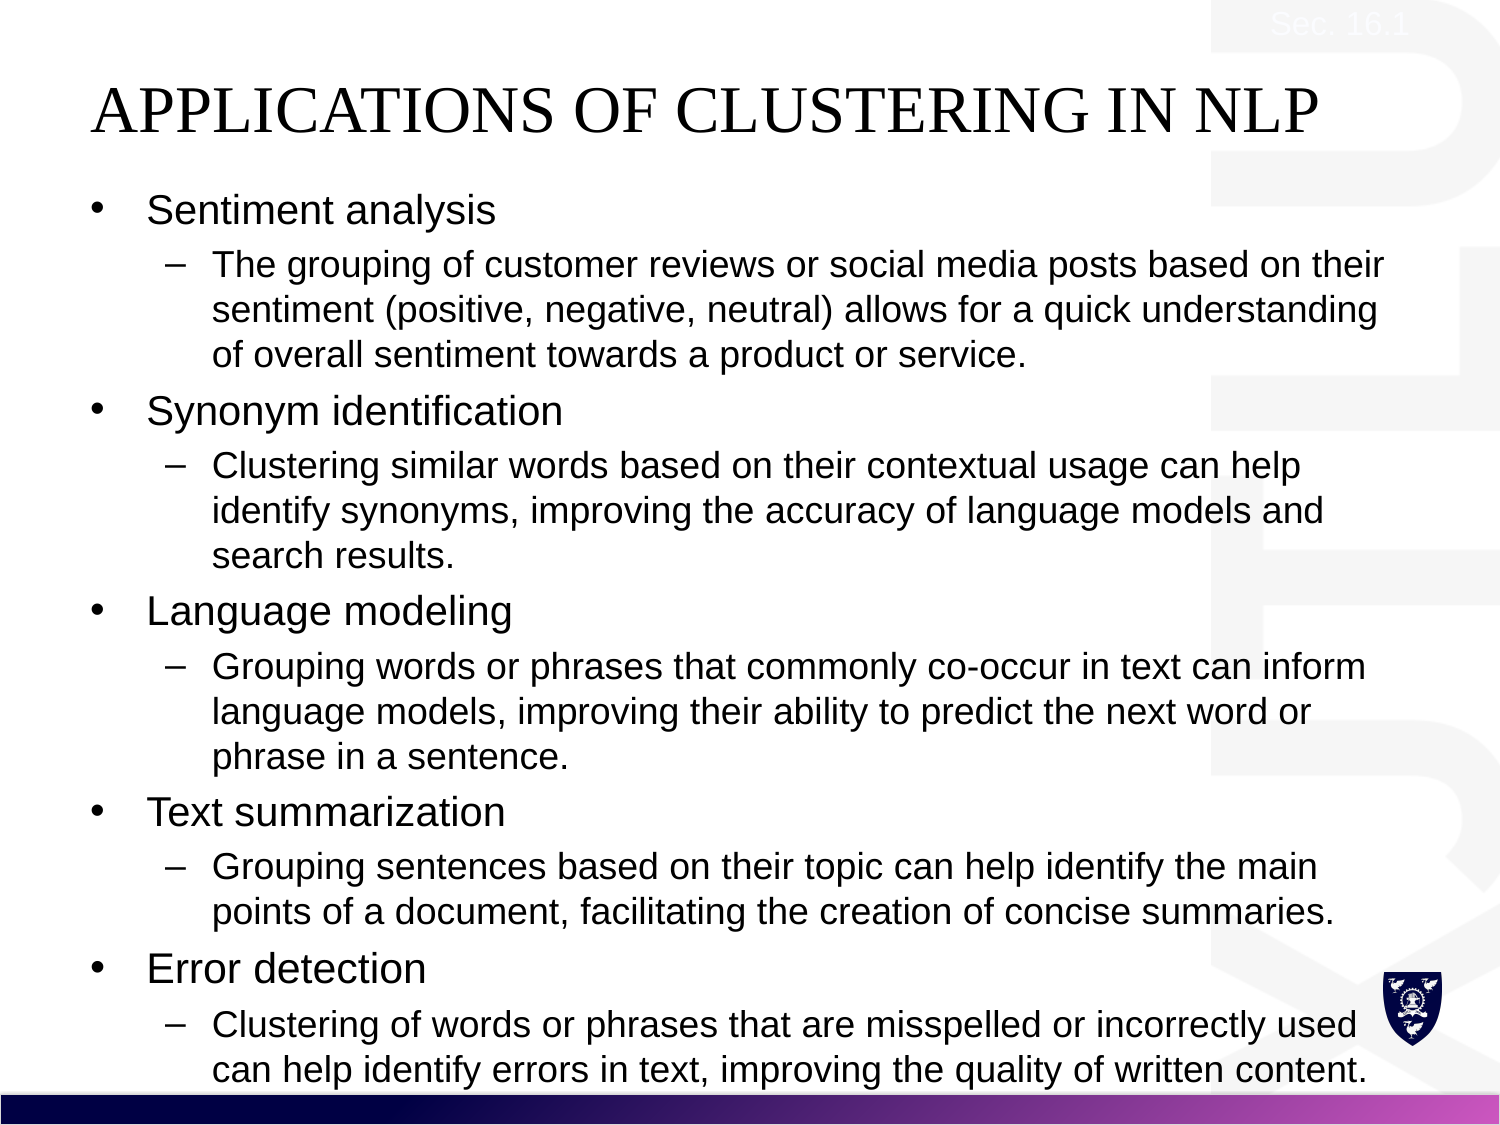

Sec. 16.1
# Applications of clustering in NLP
Sentiment analysis
The grouping of customer reviews or social media posts based on their sentiment (positive, negative, neutral) allows for a quick understanding of overall sentiment towards a product or service.
Synonym identification
Clustering similar words based on their contextual usage can help identify synonyms, improving the accuracy of language models and search results.
Language modeling
Grouping words or phrases that commonly co-occur in text can inform language models, improving their ability to predict the next word or phrase in a sentence.
Text summarization
Grouping sentences based on their topic can help identify the main points of a document, facilitating the creation of concise summaries.
Error detection
Clustering of words or phrases that are misspelled or incorrectly used can help identify errors in text, improving the quality of written content.